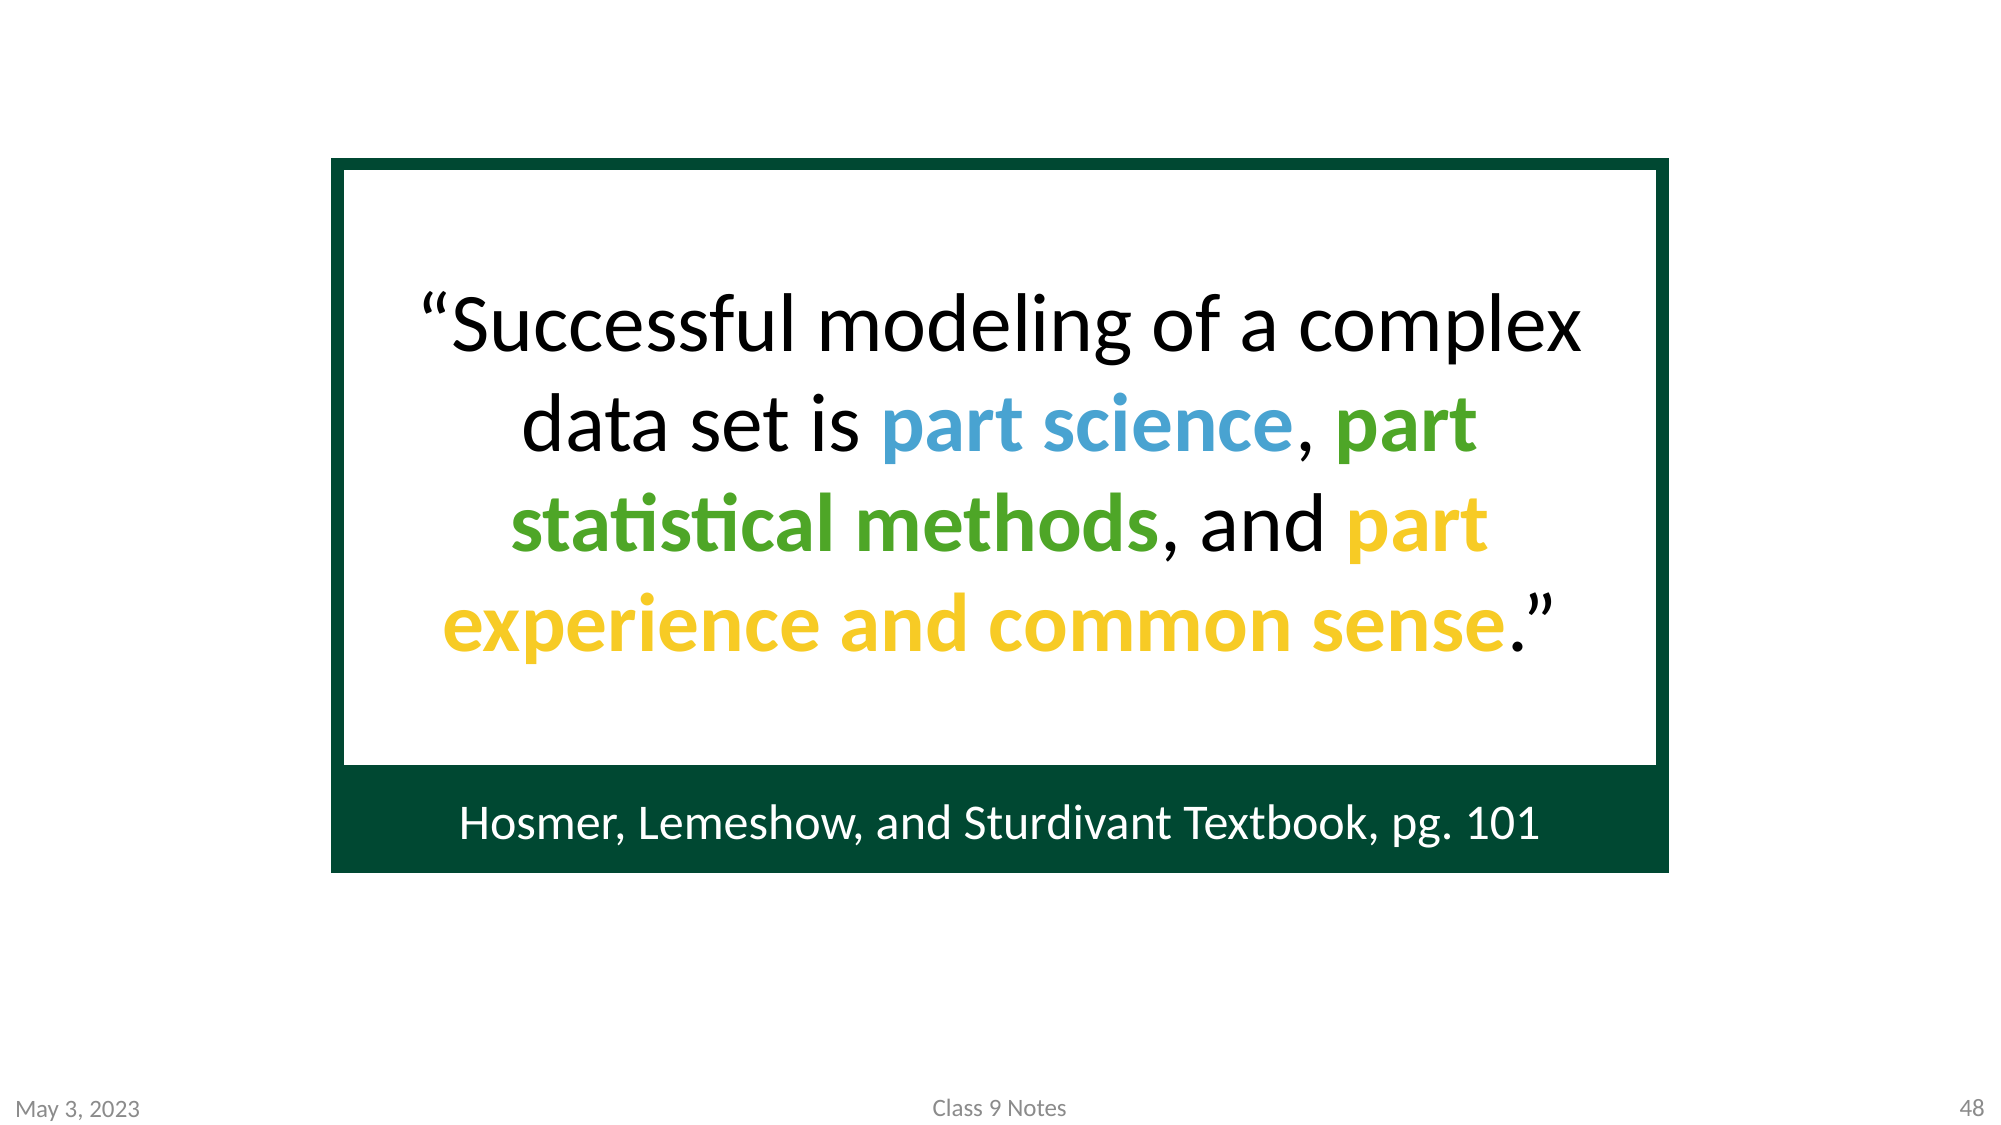

“Successful modeling of a complex data set is part science, part statistical methods, and part experience and common sense.”
Hosmer, Lemeshow, and Sturdivant Textbook, pg. 101
48
Class 9 Notes
May 3, 2023